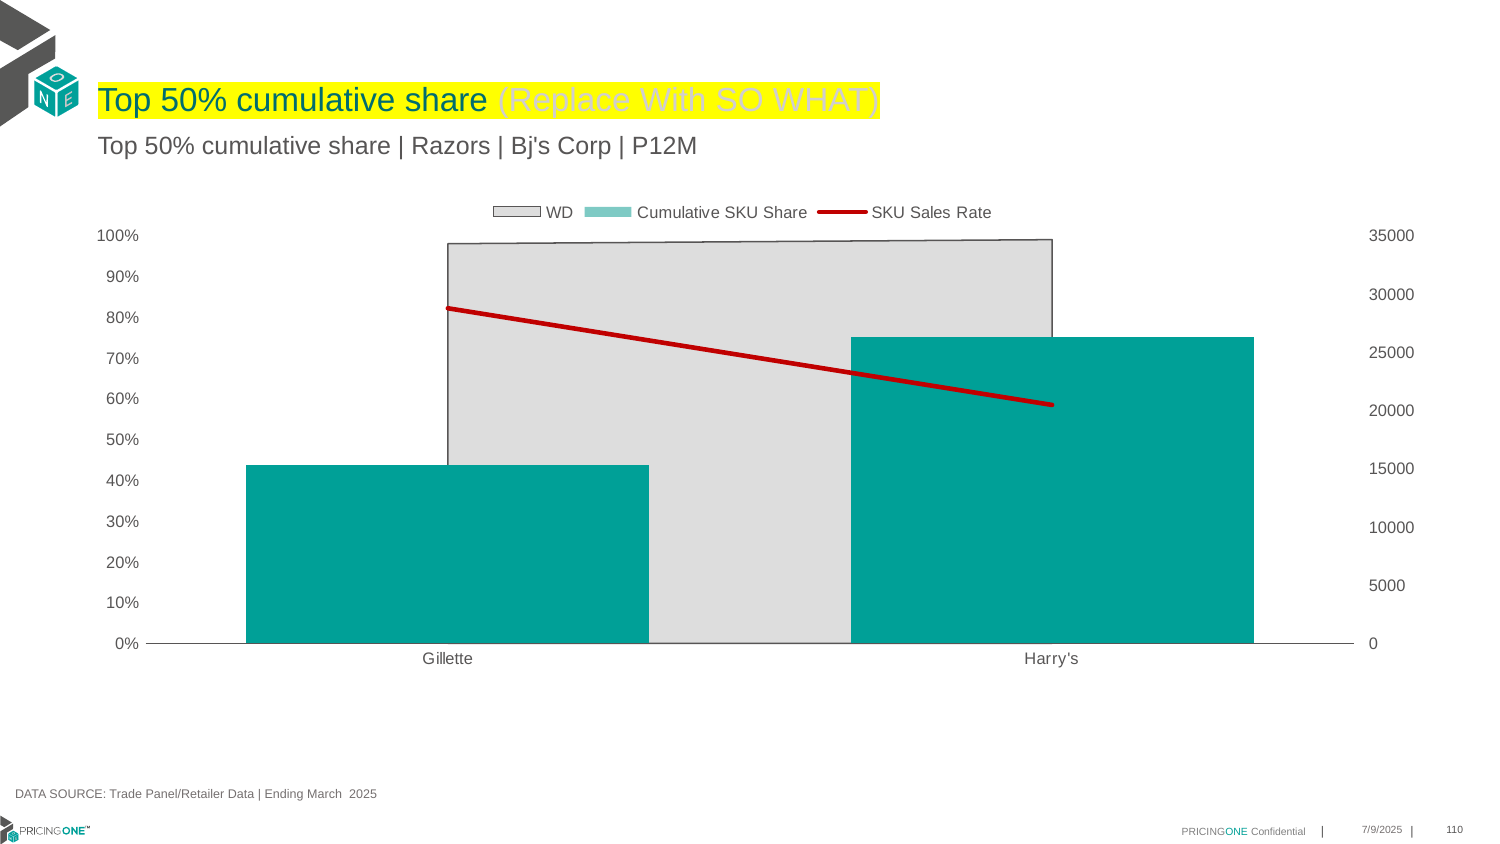

# Top 50% cumulative share (Replace With SO WHAT)
Top 50% cumulative share | Razors | Bj's Corp | P12M

### Chart

| Category | WD | Cumulative SKU Share | SKU Sales Rate |
|---|---|---|---|
| Gillette | 0.98 | 0.4367633162117775 | 28759.85714285714 |
| Harry's | 0.99 | 0.7506859521524161 | 20462.282828282827 |
DATA SOURCE: Trade Panel/Retailer Data | Ending March  2025

7/9/2025
110